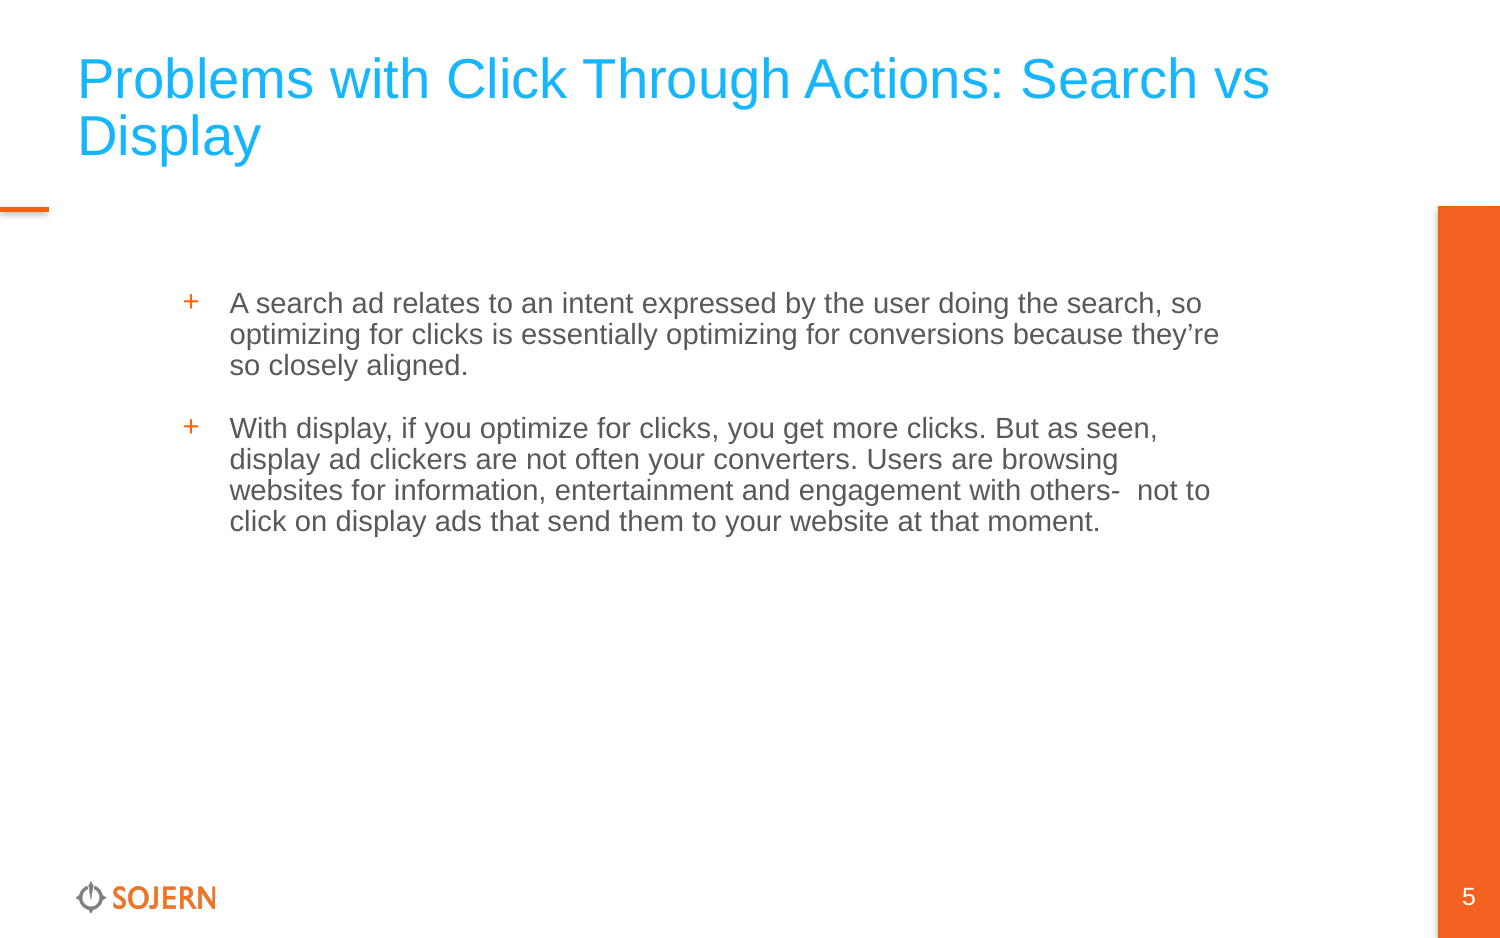

# Problems with Click Through Actions: Search vs Display
A search ad relates to an intent expressed by the user doing the search, so optimizing for clicks is essentially optimizing for conversions because they’re so closely aligned.

With display, if you optimize for clicks, you get more clicks. But as seen, display ad clickers are not often your converters. Users are browsing websites for information, entertainment and engagement with others-  not to click on display ads that send them to your website at that moment.